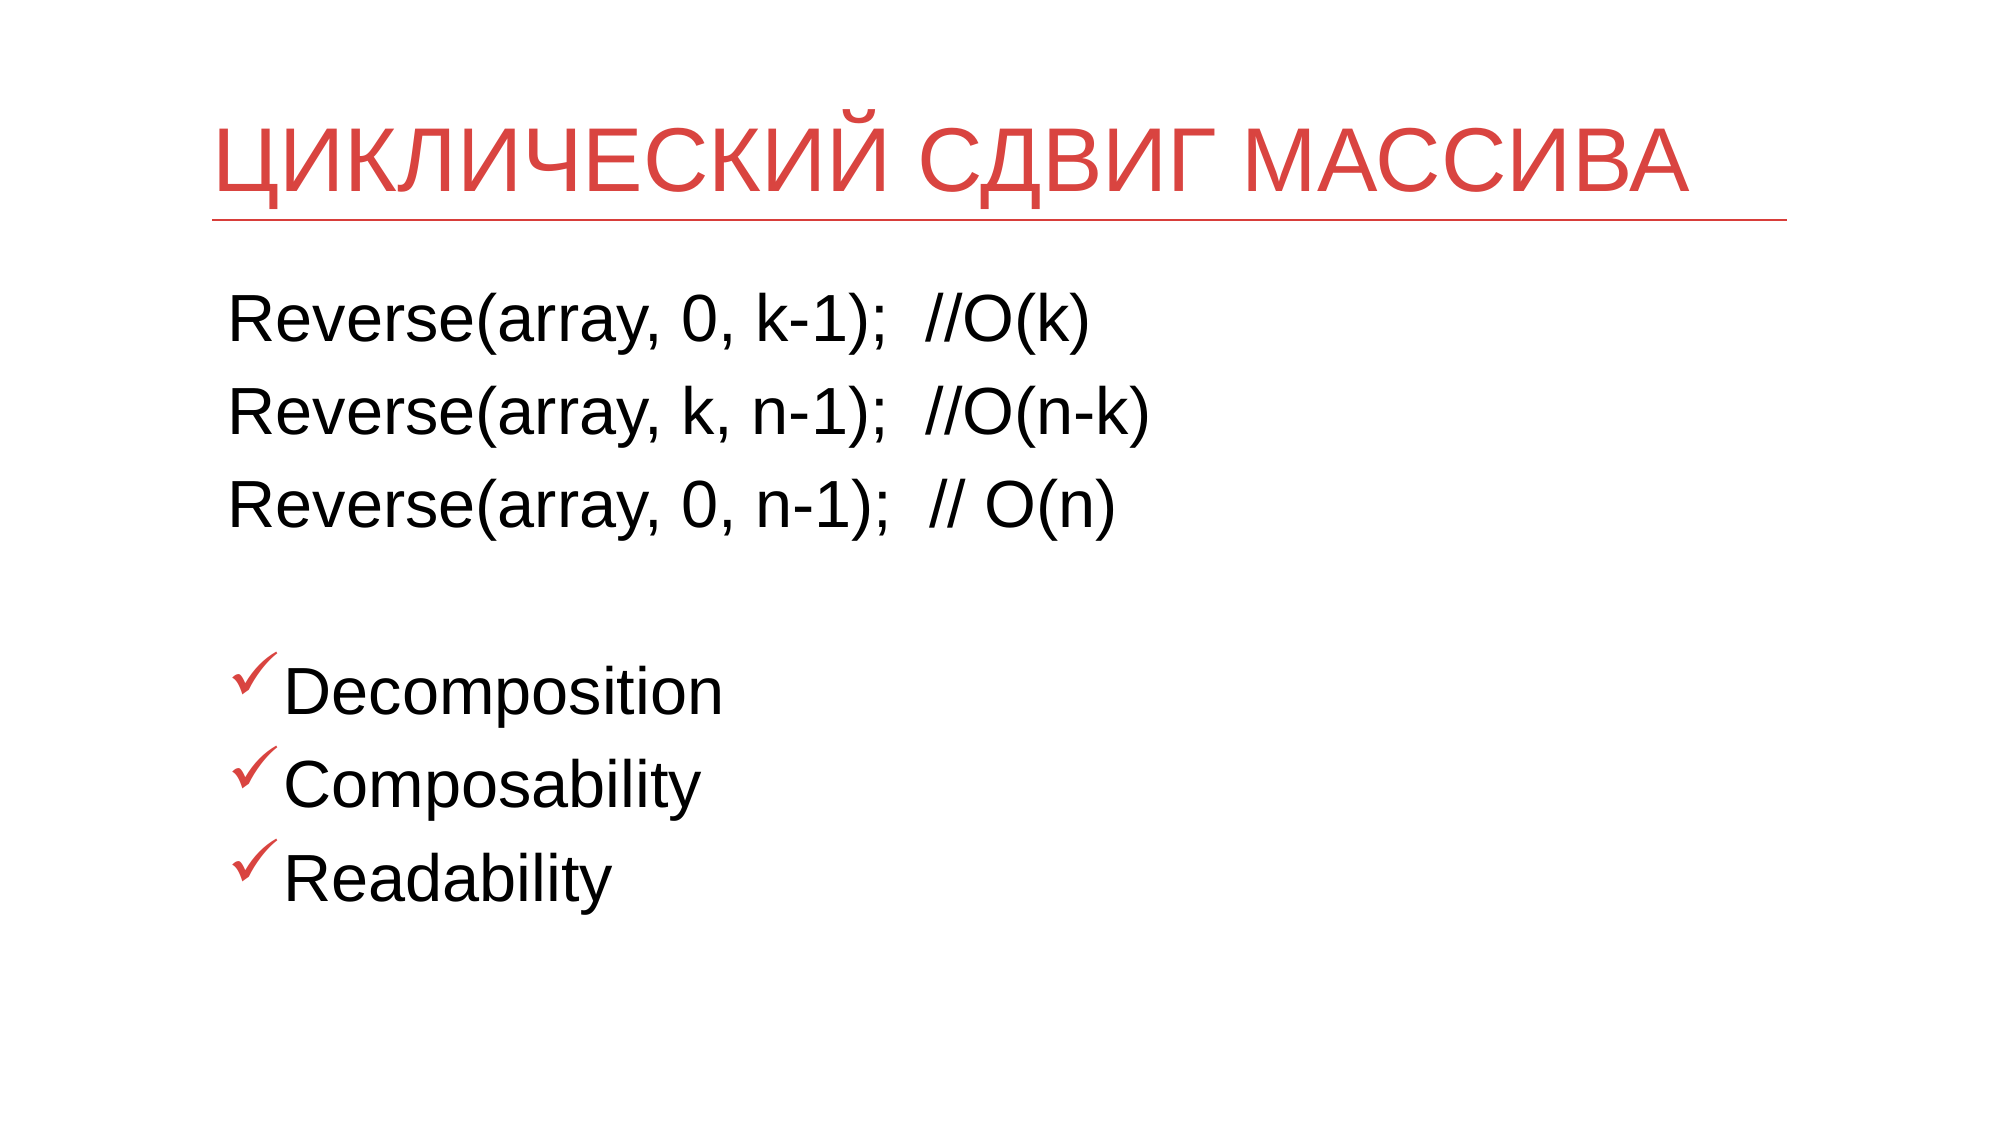

# Циклический сдвиг массива
Reverse(array, 0, k-1);  //O(k)
Reverse(array, k, n-1);  //O(n-k)
Reverse(array, 0, n-1);  // O(n)

Decomposition
Composability
Readability